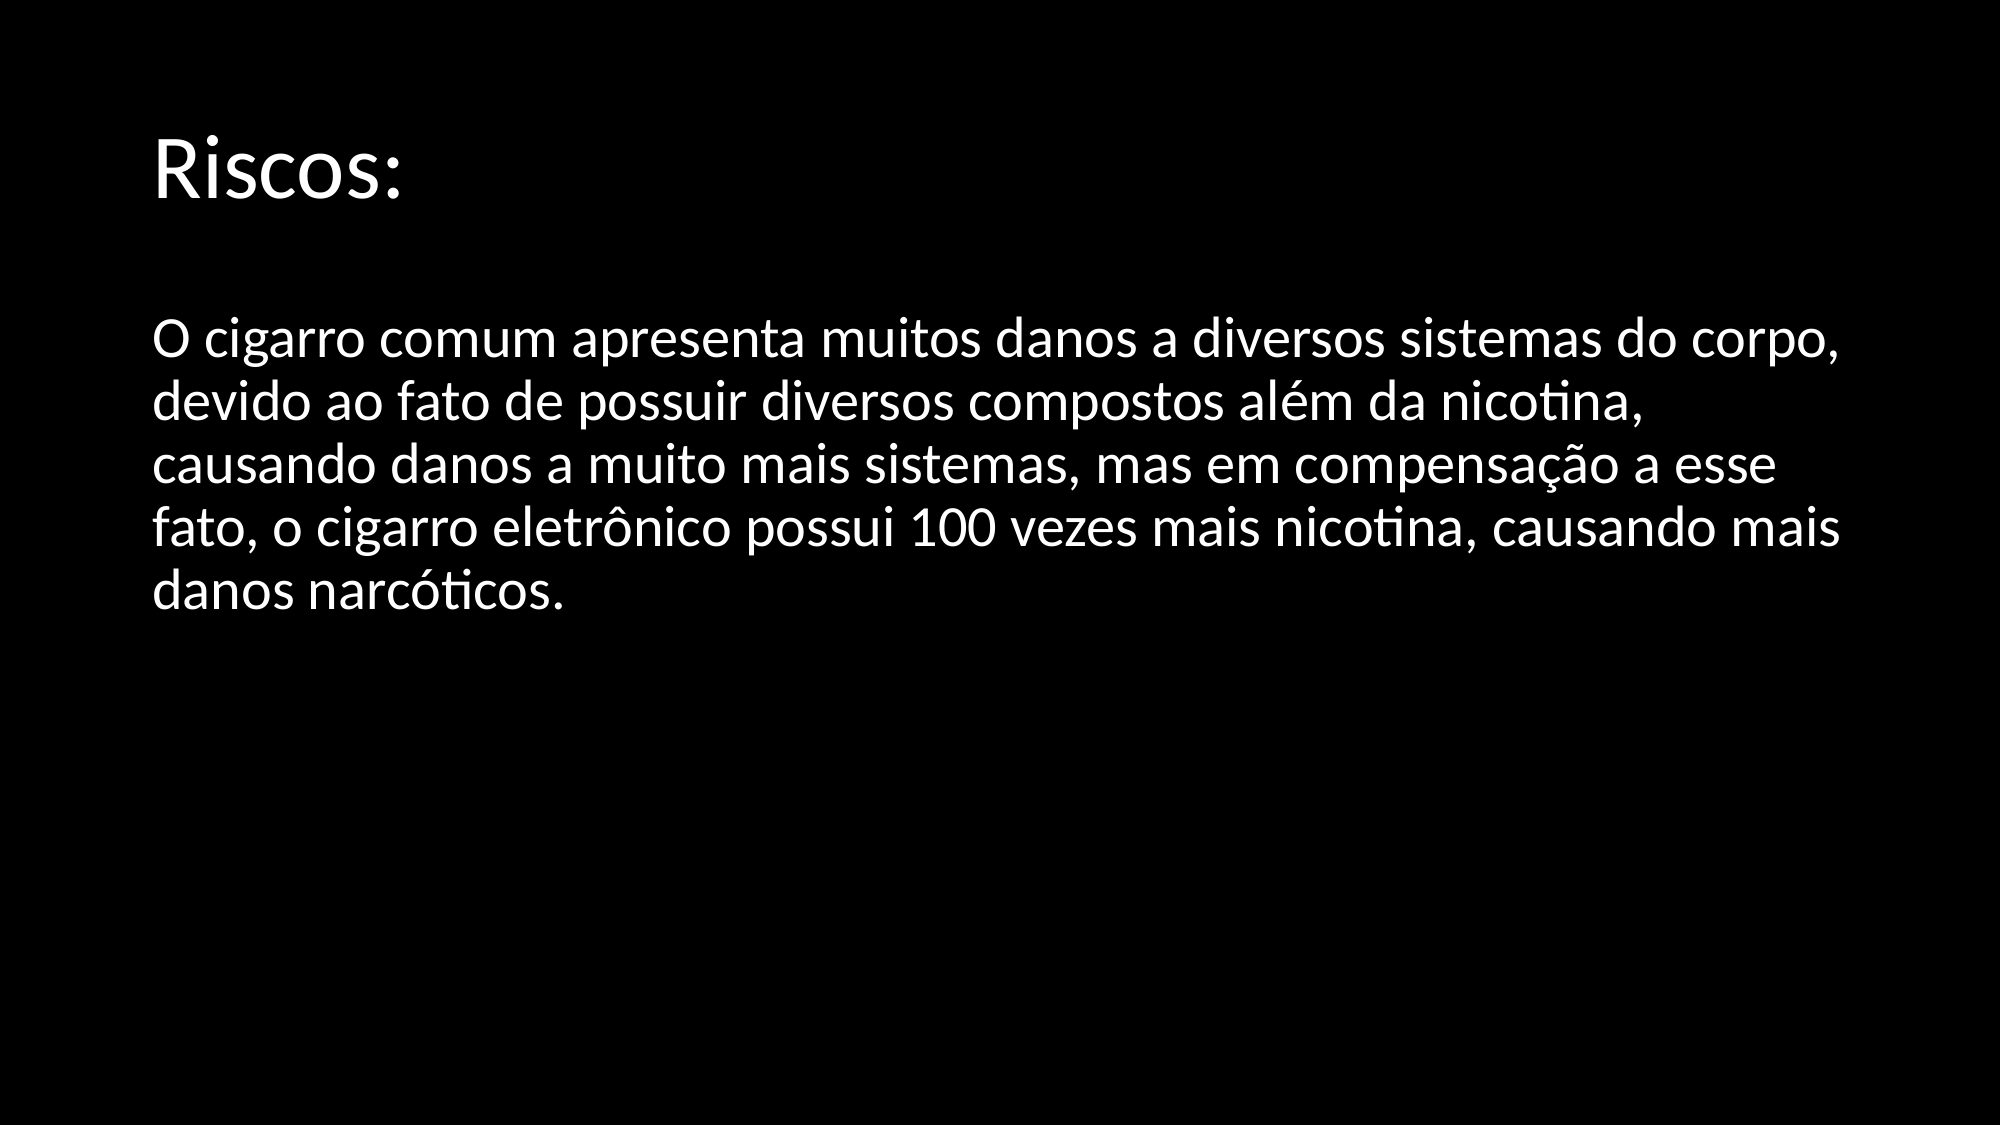

# Riscos:
O cigarro comum apresenta muitos danos a diversos sistemas do corpo, devido ao fato de possuir diversos compostos além da nicotina, causando danos a muito mais sistemas, mas em compensação a esse fato, o cigarro eletrônico possui 100 vezes mais nicotina, causando mais danos narcóticos.